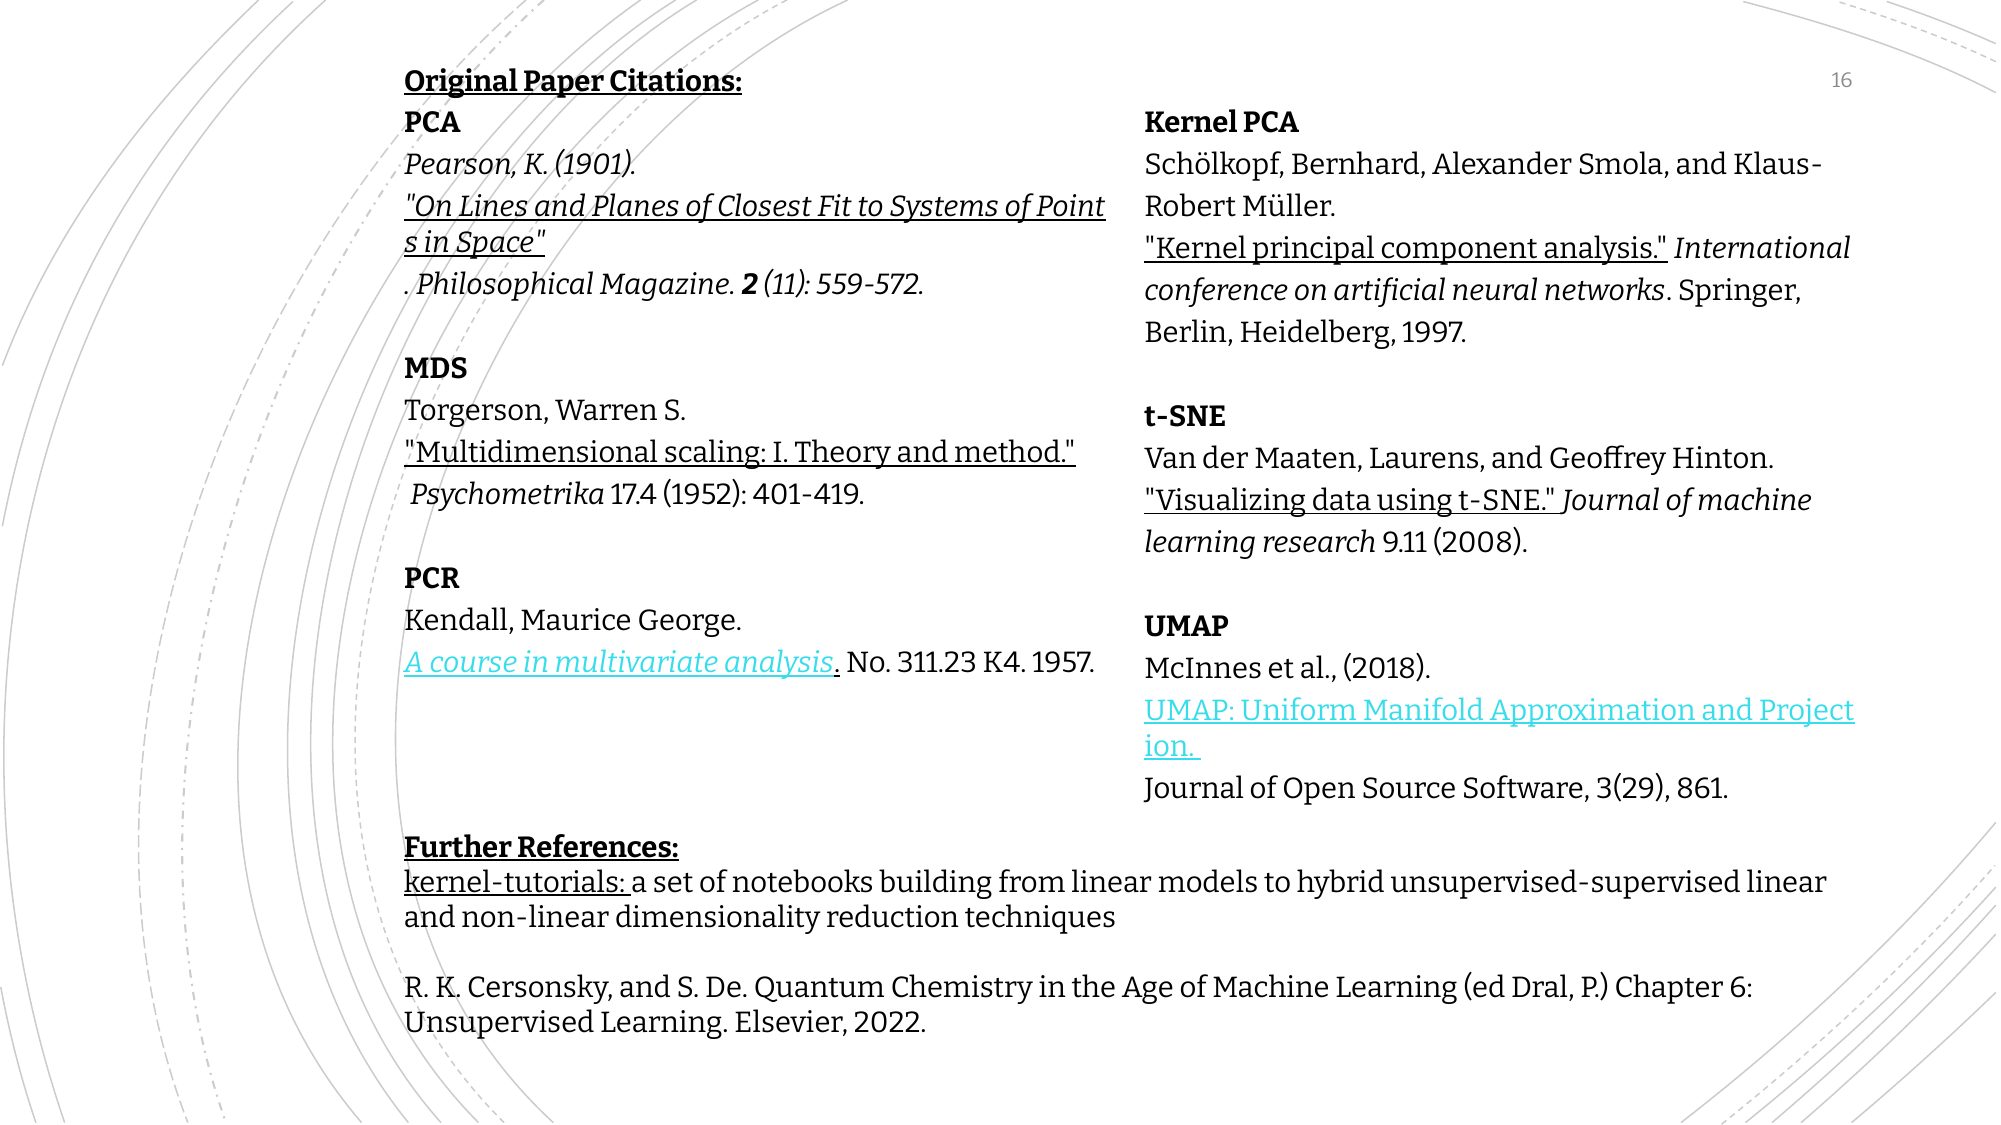

16
Original Paper Citations:
PCA
Pearson, K. (1901). "On Lines and Planes of Closest Fit to Systems of Points in Space". Philosophical Magazine. 2 (11): 559-572.

MDS
Torgerson, Warren S. "Multidimensional scaling: I. Theory and method." Psychometrika 17.4 (1952): 401-419.

PCR
Kendall, Maurice George. A course in multivariate analysis. No. 311.23 K4. 1957.

Kernel PCA
Schölkopf, Bernhard, Alexander Smola, and Klaus-Robert Müller. "Kernel principal component analysis." International conference on artificial neural networks. Springer, Berlin, Heidelberg, 1997.

t-SNE
Van der Maaten, Laurens, and Geoffrey Hinton. "Visualizing data using t-SNE." Journal of machine learning research 9.11 (2008).

UMAP
McInnes et al., (2018). UMAP: Uniform Manifold Approximation and Projection. Journal of Open Source Software, 3(29), 861.
Further References:
kernel-tutorials: a set of notebooks building from linear models to hybrid unsupervised-supervised linear and non-linear dimensionality reduction techniques

R. K. Cersonsky, and S. De. Quantum Chemistry in the Age of Machine Learning (ed Dral, P.) Chapter 6: Unsupervised Learning. Elsevier, 2022.